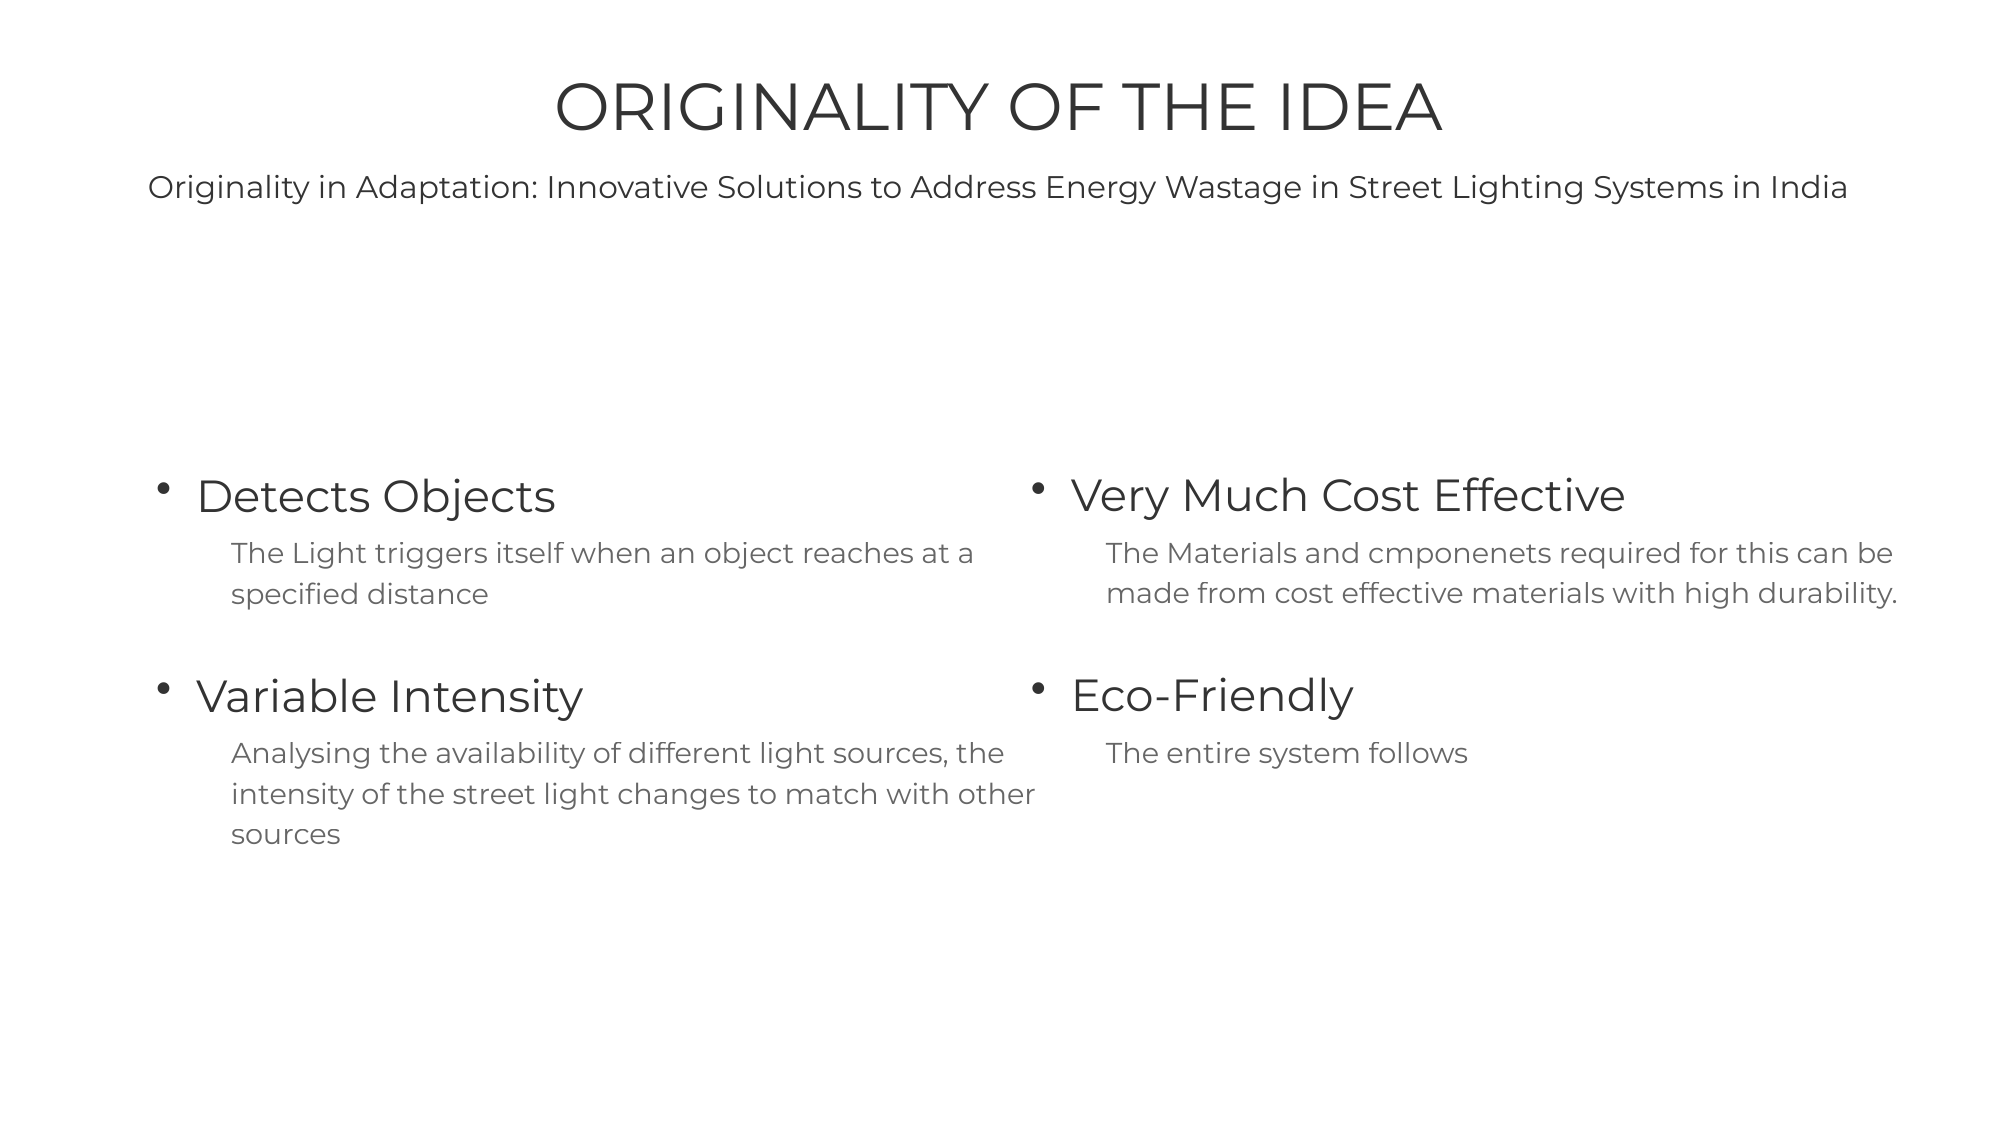

ORIGINALITY OF THE IDEA
Originality in Adaptation: Innovative Solutions to Address Energy Wastage in Street Lighting Systems in India
Detects Objects
The Light triggers itself when an object reaches at a specified distance
Variable Intensity
Analysing the availability of different light sources, the intensity of the street light changes to match with other sources
Very Much Cost Effective
The Materials and cmponenets required for this can be made from cost effective materials with high durability.
Eco-Friendly
The entire system follows